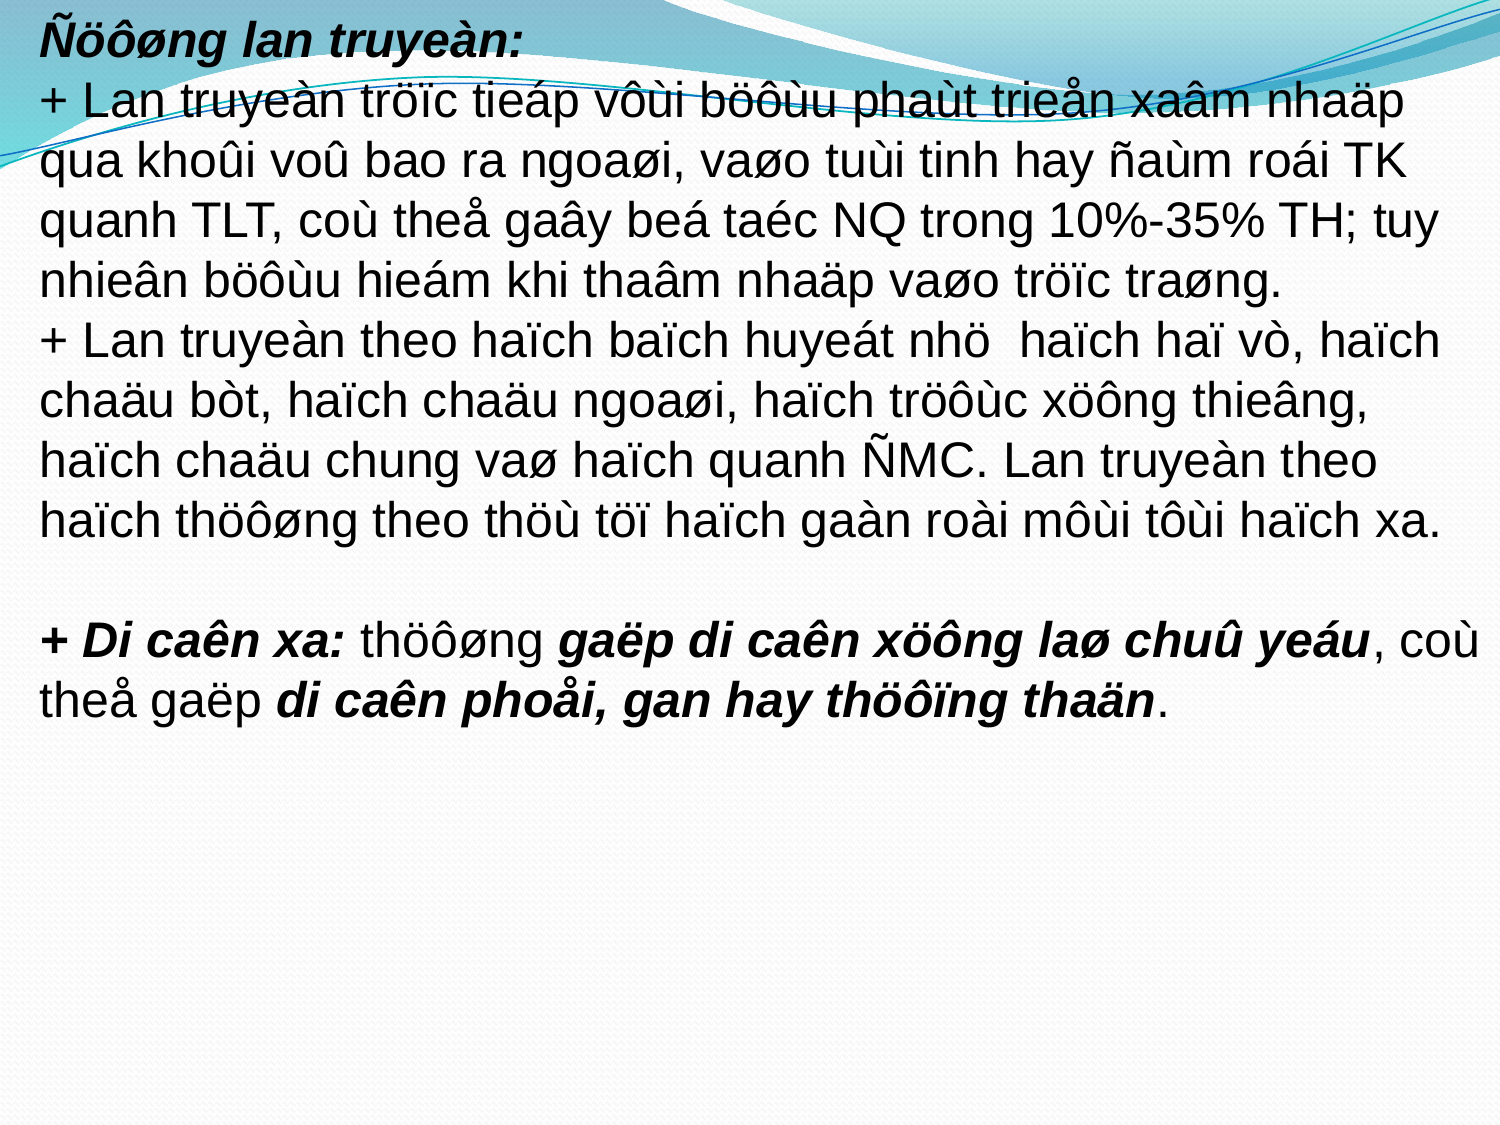

Ñöôøng lan truyeàn:
+ Lan truyeàn tröïc tieáp vôùi böôùu phaùt trieån xaâm nhaäp qua khoûi voû bao ra ngoaøi, vaøo tuùi tinh hay ñaùm roái TK quanh TLT, coù theå gaây beá taéc NQ trong 10%-35% TH; tuy nhieân böôùu hieám khi thaâm nhaäp vaøo tröïc traøng.
+ Lan truyeàn theo haïch baïch huyeát nhö  haïch haï vò, haïch chaäu bòt, haïch chaäu ngoaøi, haïch tröôùc xöông thieâng, haïch chaäu chung vaø haïch quanh ÑMC. Lan truyeàn theo haïch thöôøng theo thöù töï haïch gaàn roài môùi tôùi haïch xa.

+ Di caên xa: thöôøng gaëp di caên xöông laø chuû yeáu, coù theå gaëp di caên phoåi, gan hay thöôïng thaän.